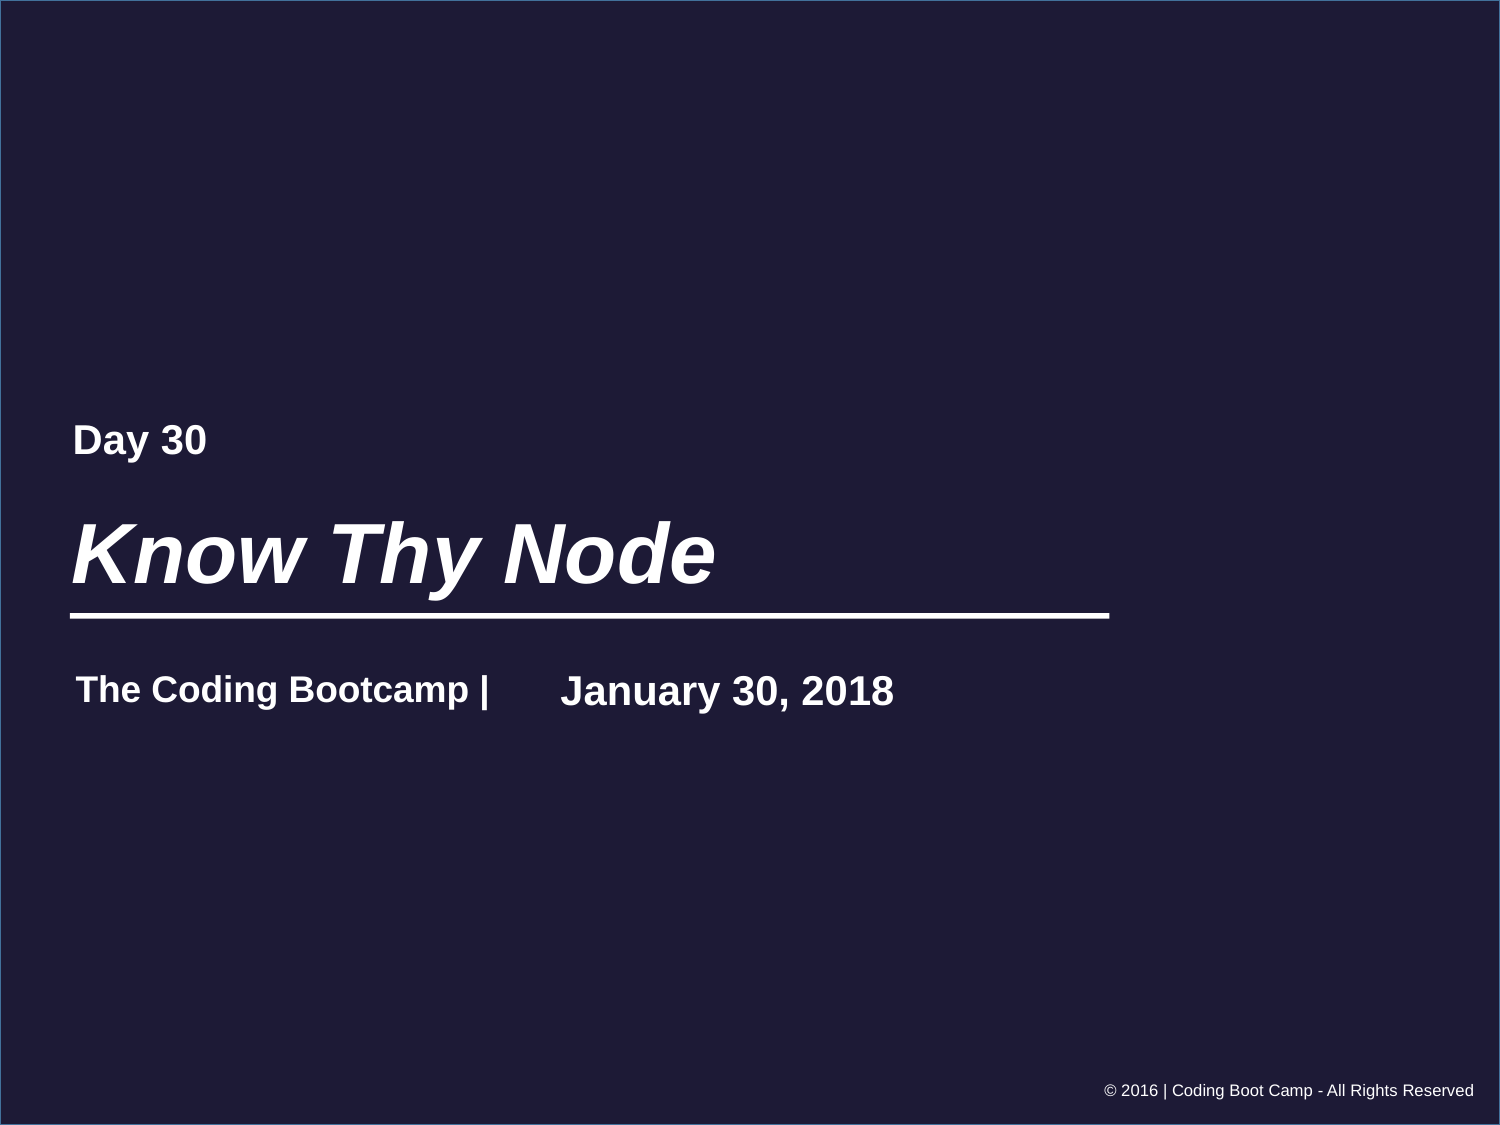

Day 30
# Know Thy Node
January 30, 2018